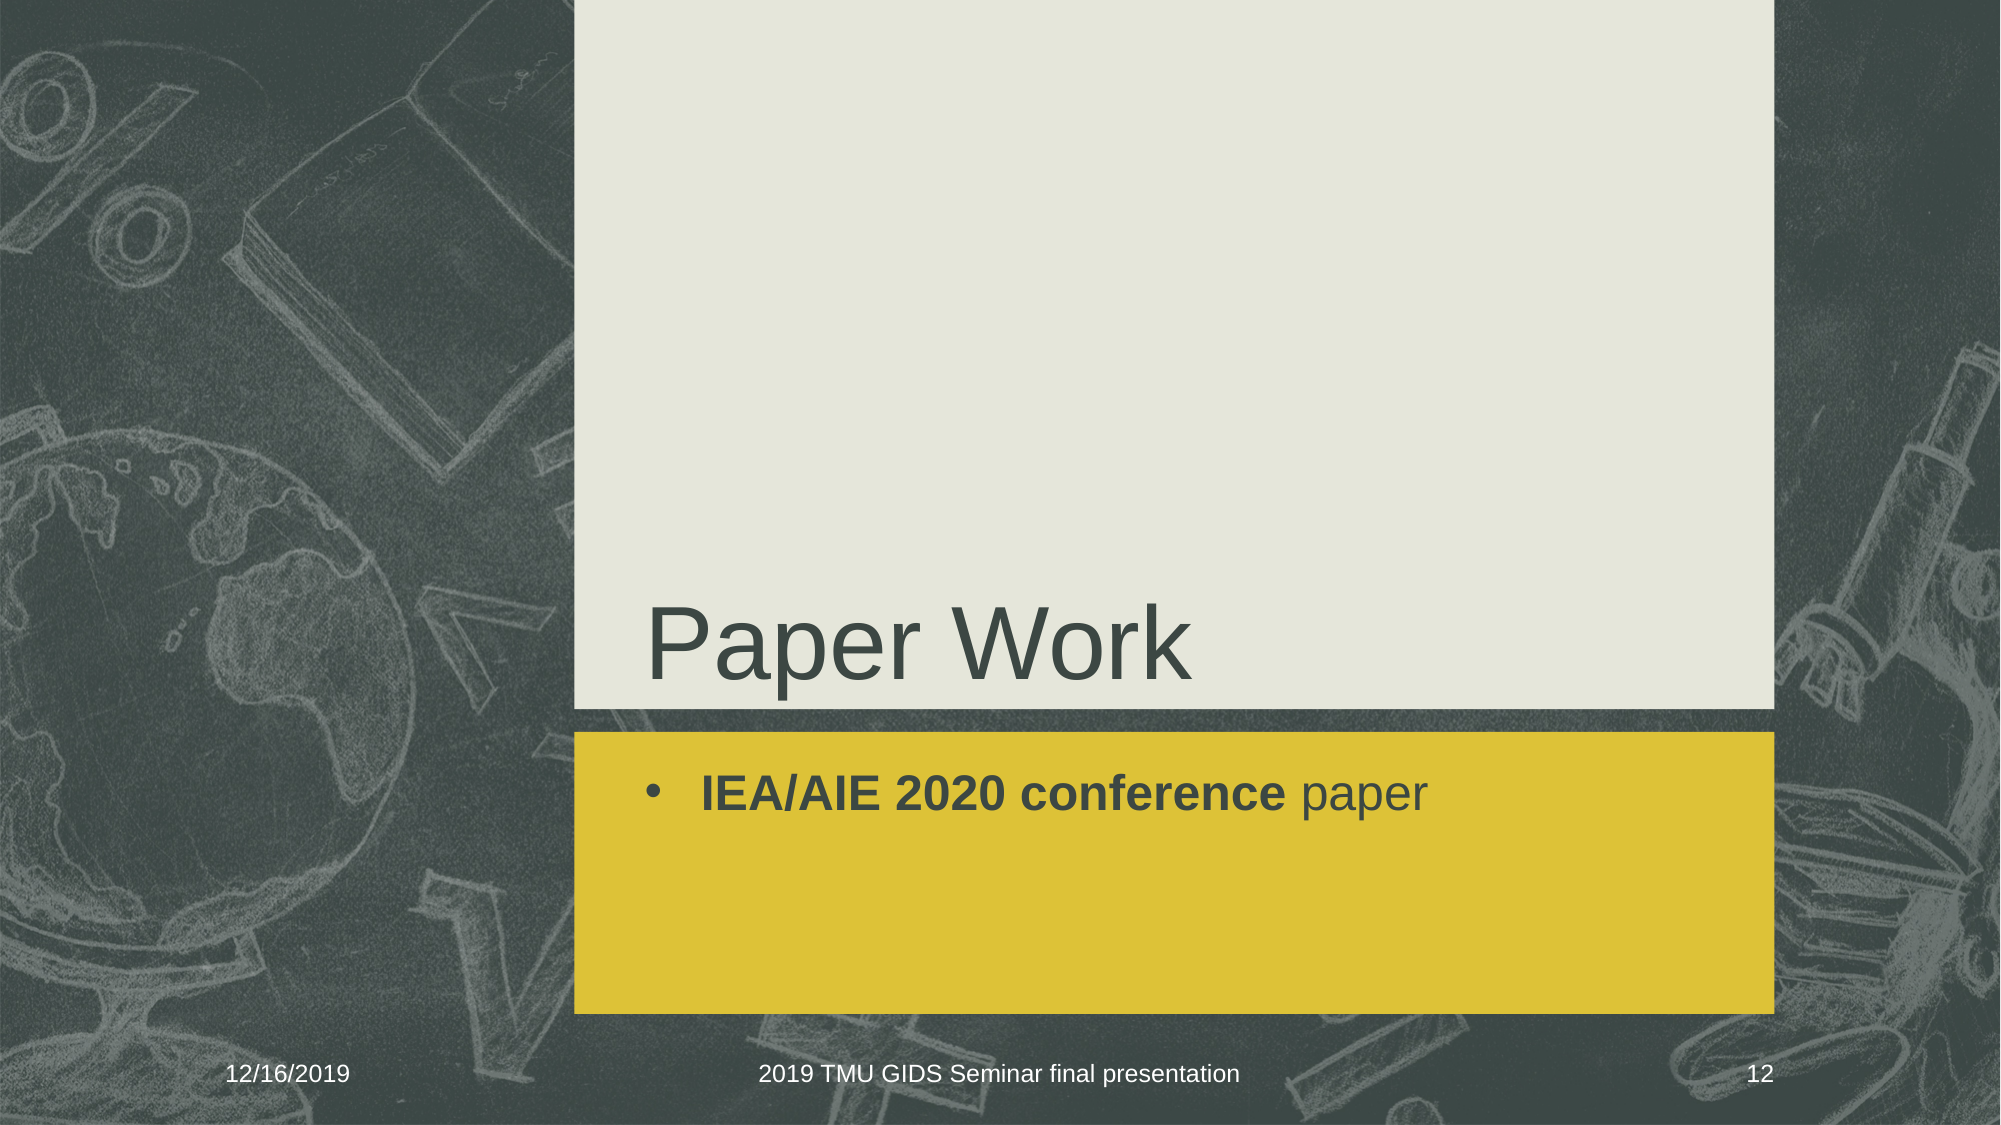

# Paper Work
IEA/AIE 2020 conference paper

12/16/2019
2019 TMU GIDS Seminar final presentation
12